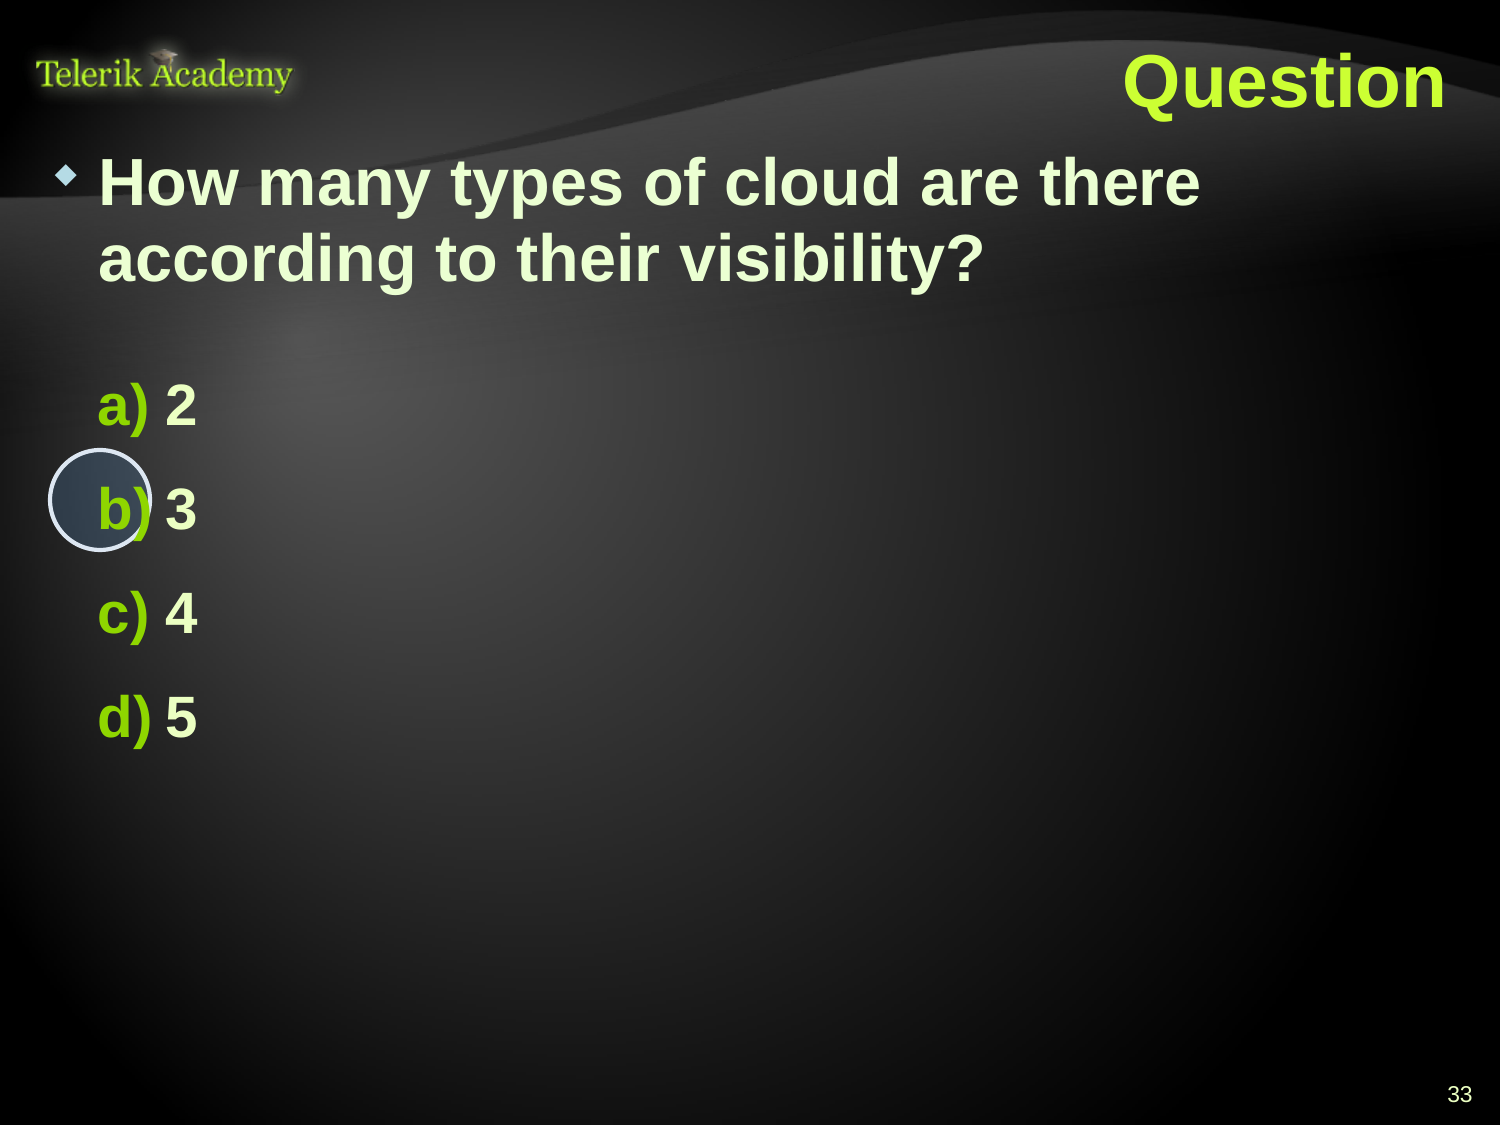

# Question
How many types of cloud are there according to their visibility?

2
3
4
5

33